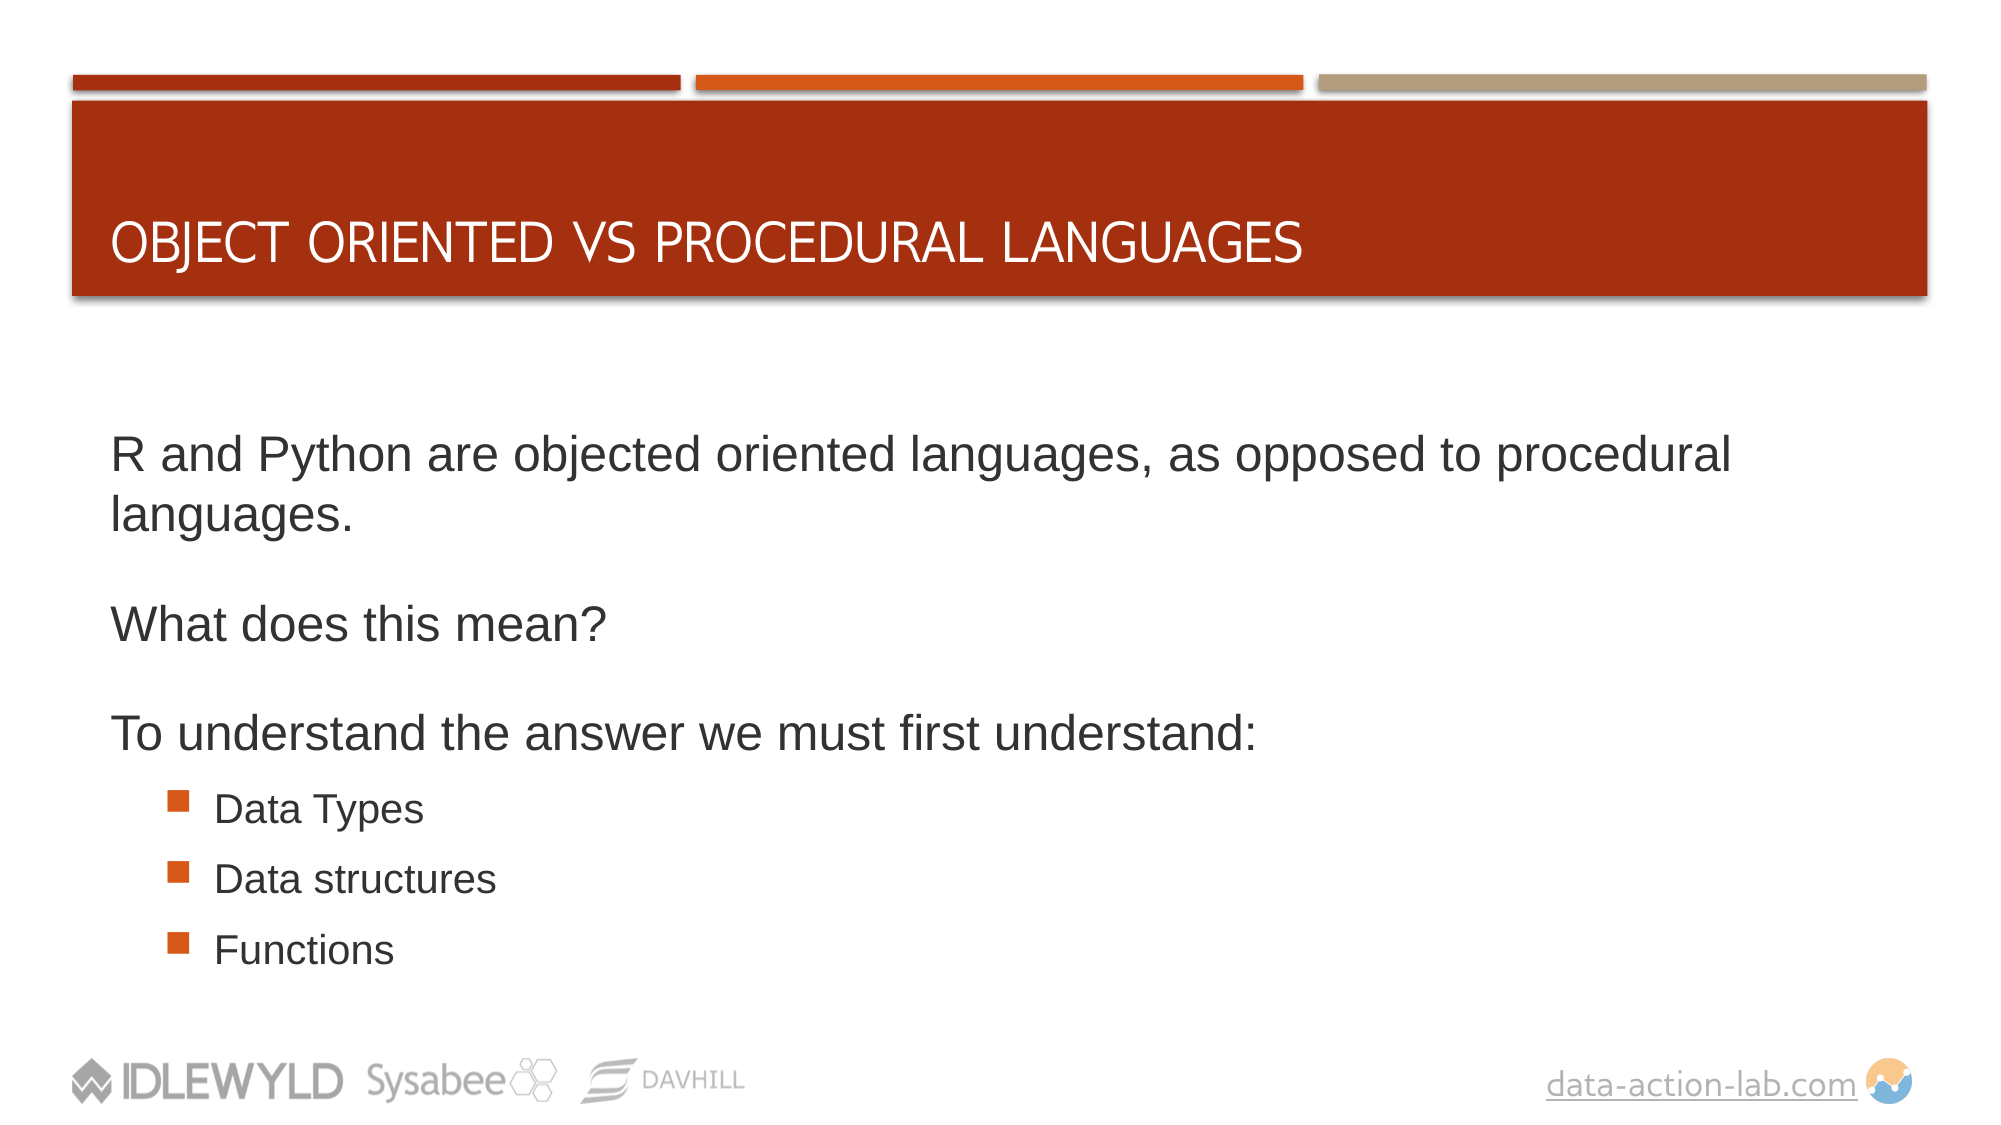

# Object Oriented vs Procedural Languages
R and Python are objected oriented languages, as opposed to procedural languages.

What does this mean?

To understand the answer we must first understand:
Data Types
Data structures
Functions